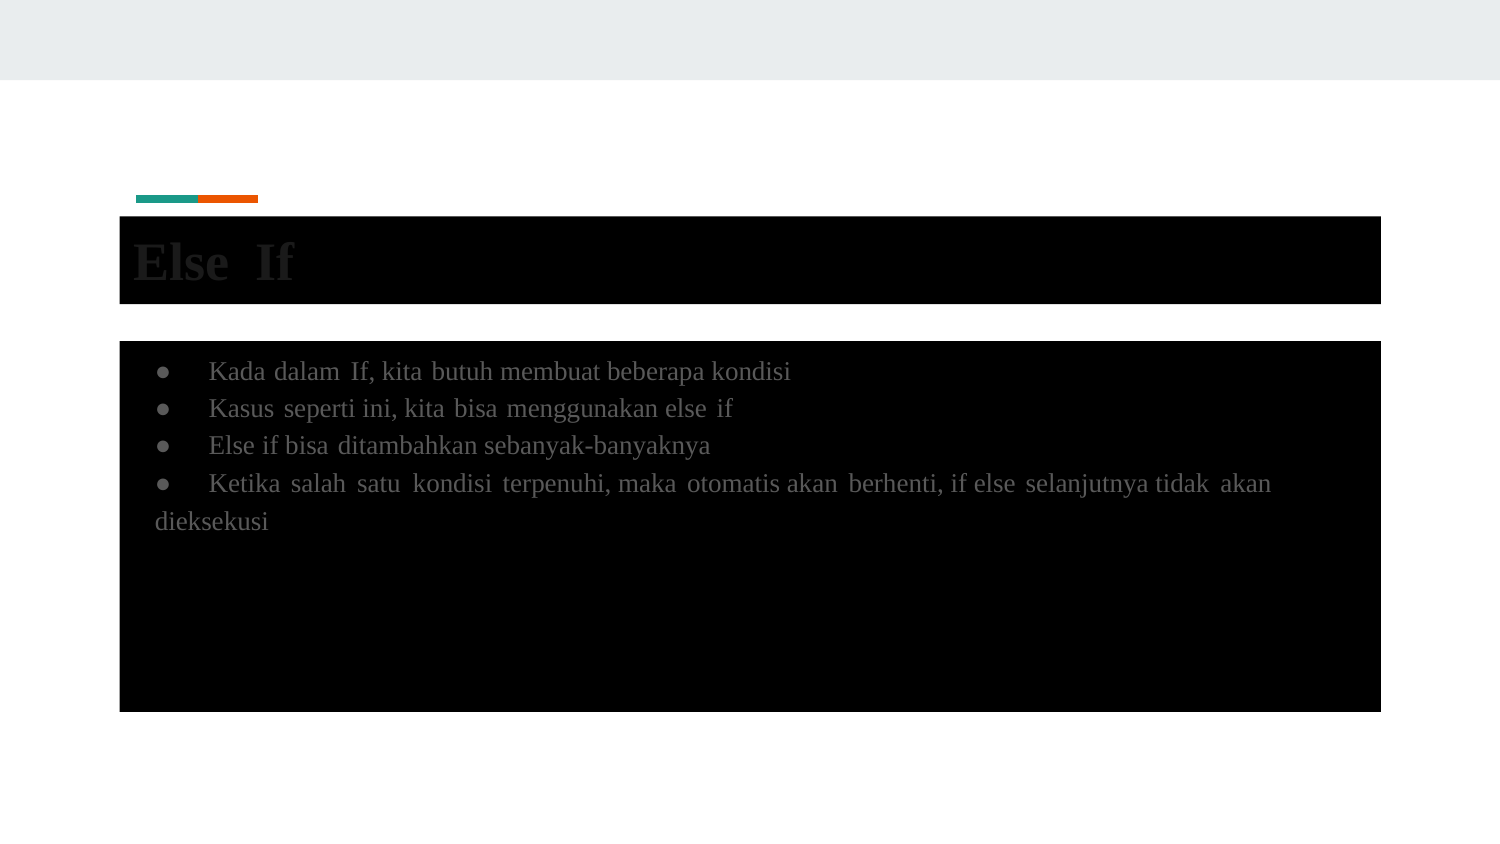

Else If

●    Kada dalam If, kita butuh membuat beberapa kondisi
●    Kasus seperti ini, kita bisa menggunakan else if
●    Else if bisa ditambahkan sebanyak-banyaknya
●	Ketika salah satu kondisi terpenuhi, maka otomatis akan berhenti, if else selanjutnya tidak akan
dieksekusi